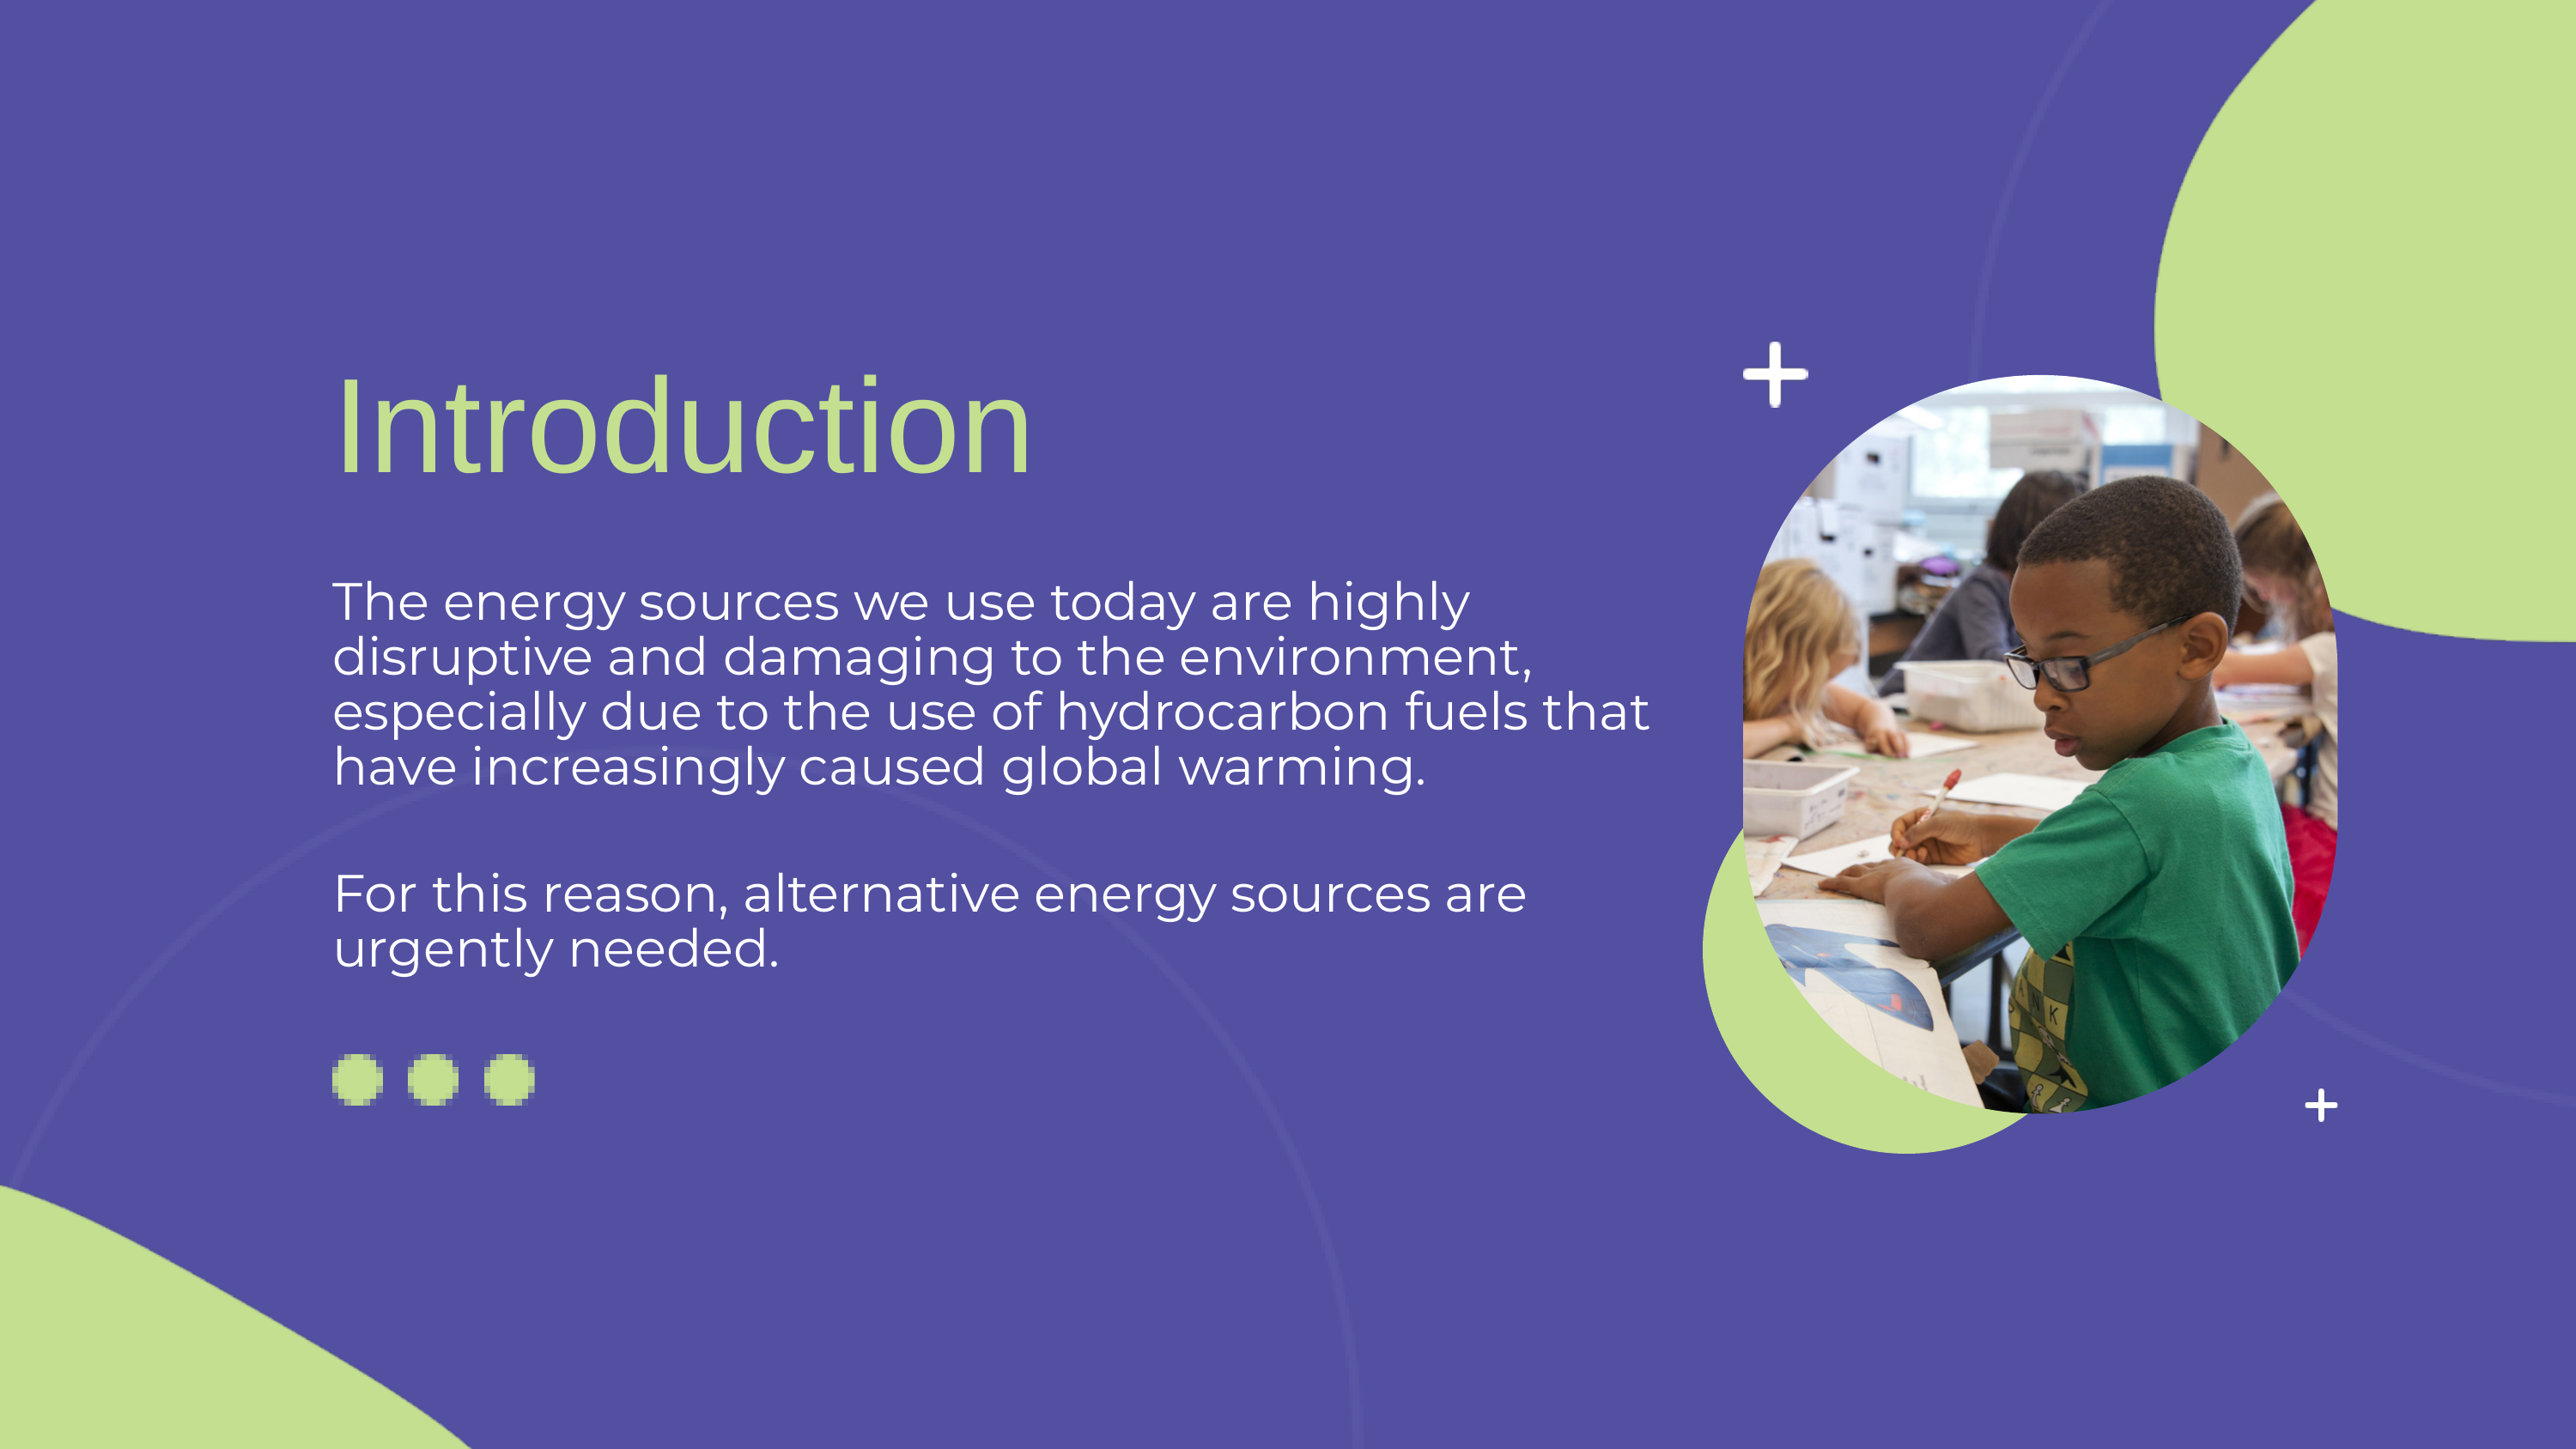

Introduction

The energy sources we use today are highly disruptive and damaging to the environment, especially due to the use of hydrocarbon fuels that have increasingly caused global warming.

For this reason, alternative energy sources are urgently needed.